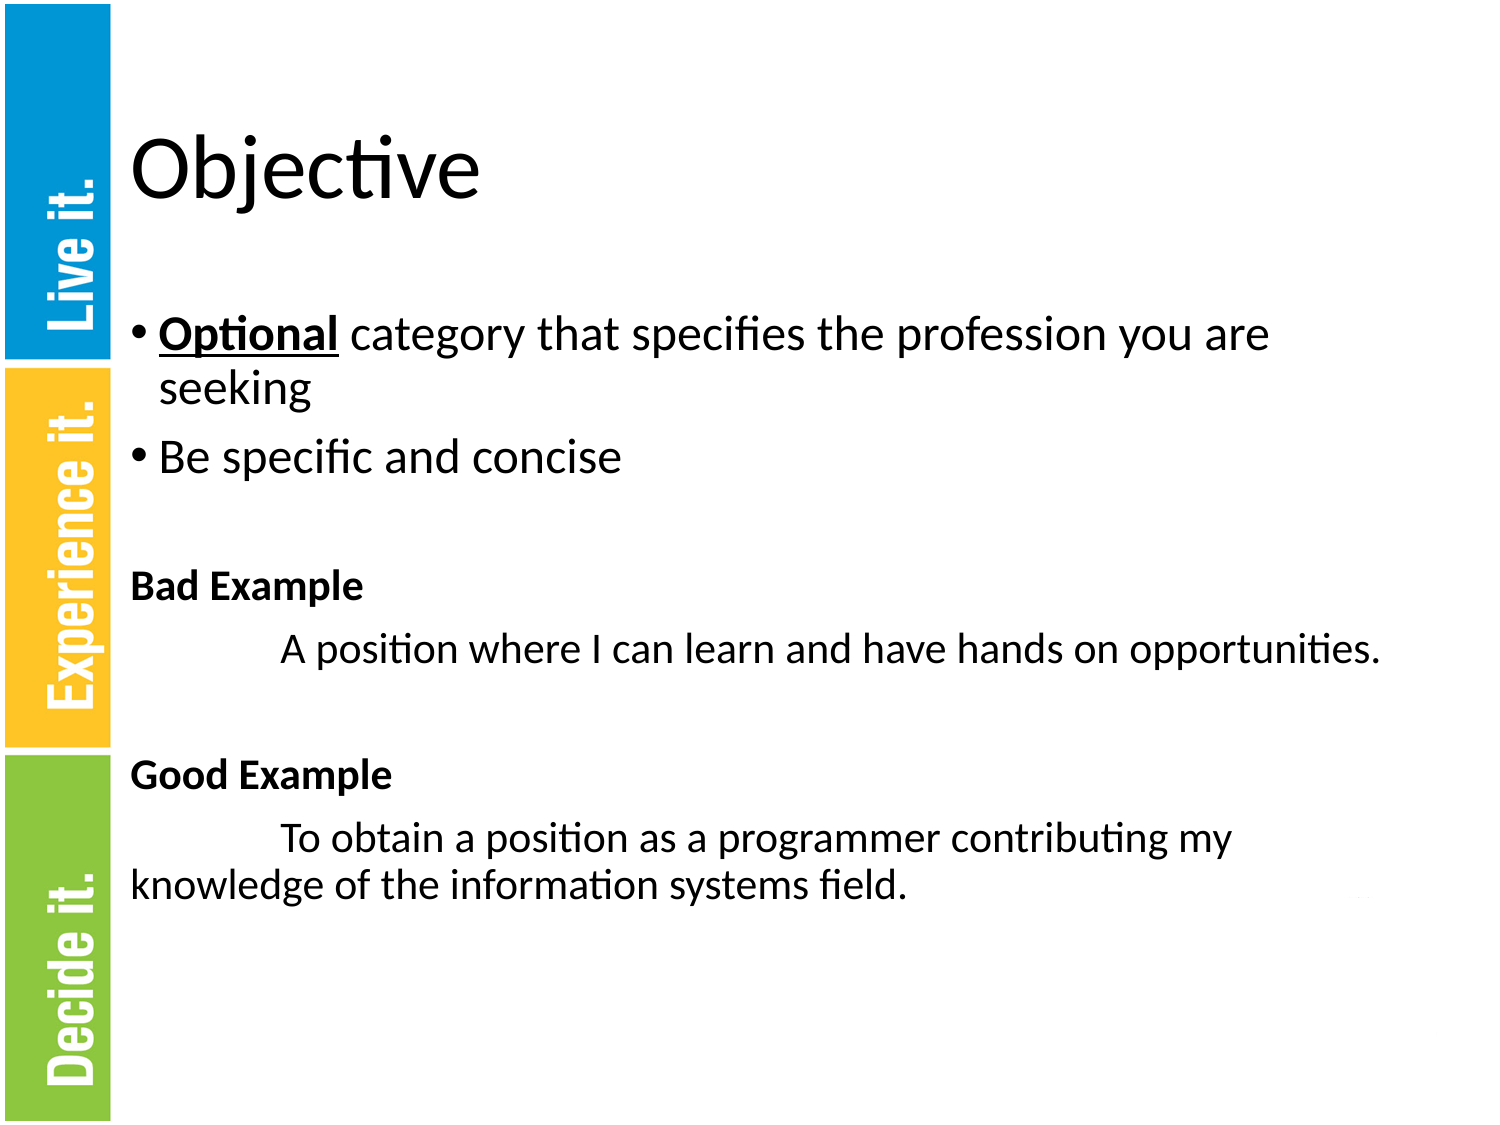

# Objective
Optional category that specifies the profession you are seeking
Be specific and concise

Bad Example
	A position where I can learn and have hands on opportunities.

Good Example
	To obtain a position as a programmer contributing my knowledge of the information systems field.